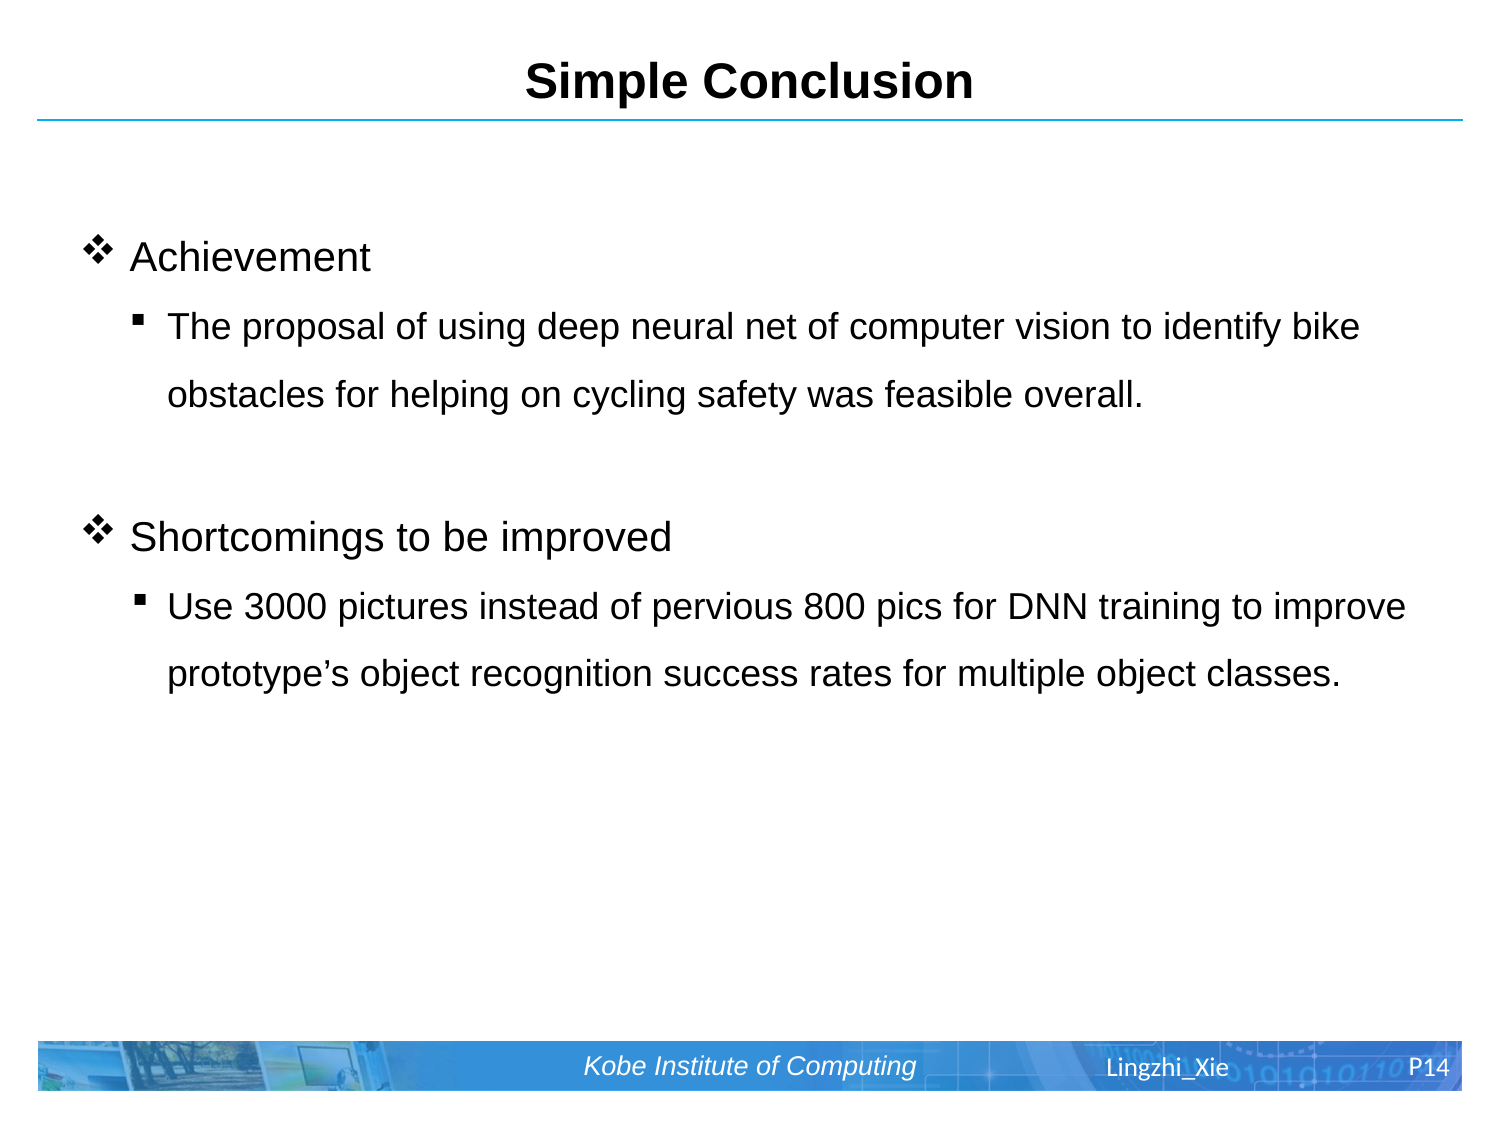

Simple Conclusion
Achievement
The proposal of using deep neural net of computer vision to identify bike obstacles for helping on cycling safety was feasible overall.
Shortcomings to be improved
Use 3000 pictures instead of pervious 800 pics for DNN training to improve prototype’s object recognition success rates for multiple object classes.
14